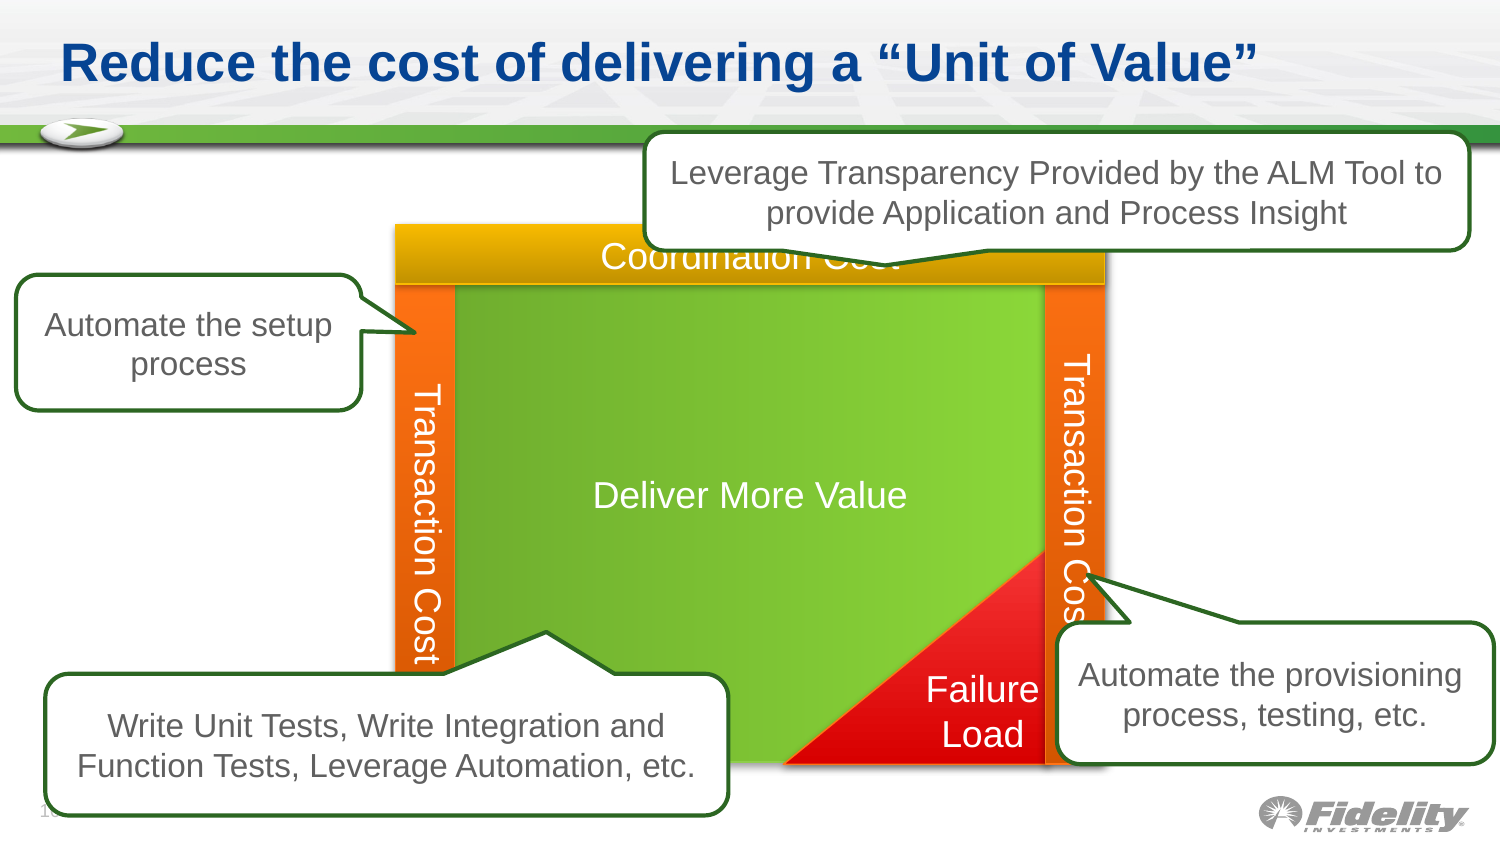

# Reduce the cost of delivering a “Unit of Value”
Leverage Transparency Provided by the ALM Tool to provide Application and Process Insight
Deliver More Value
Coordination Cost
Transaction Cost
Automate the setup process
Transaction Cost
Failure Load
Automate the provisioning
process, testing, etc.
Write Unit Tests, Write Integration and Function Tests, Leverage Automation, etc.